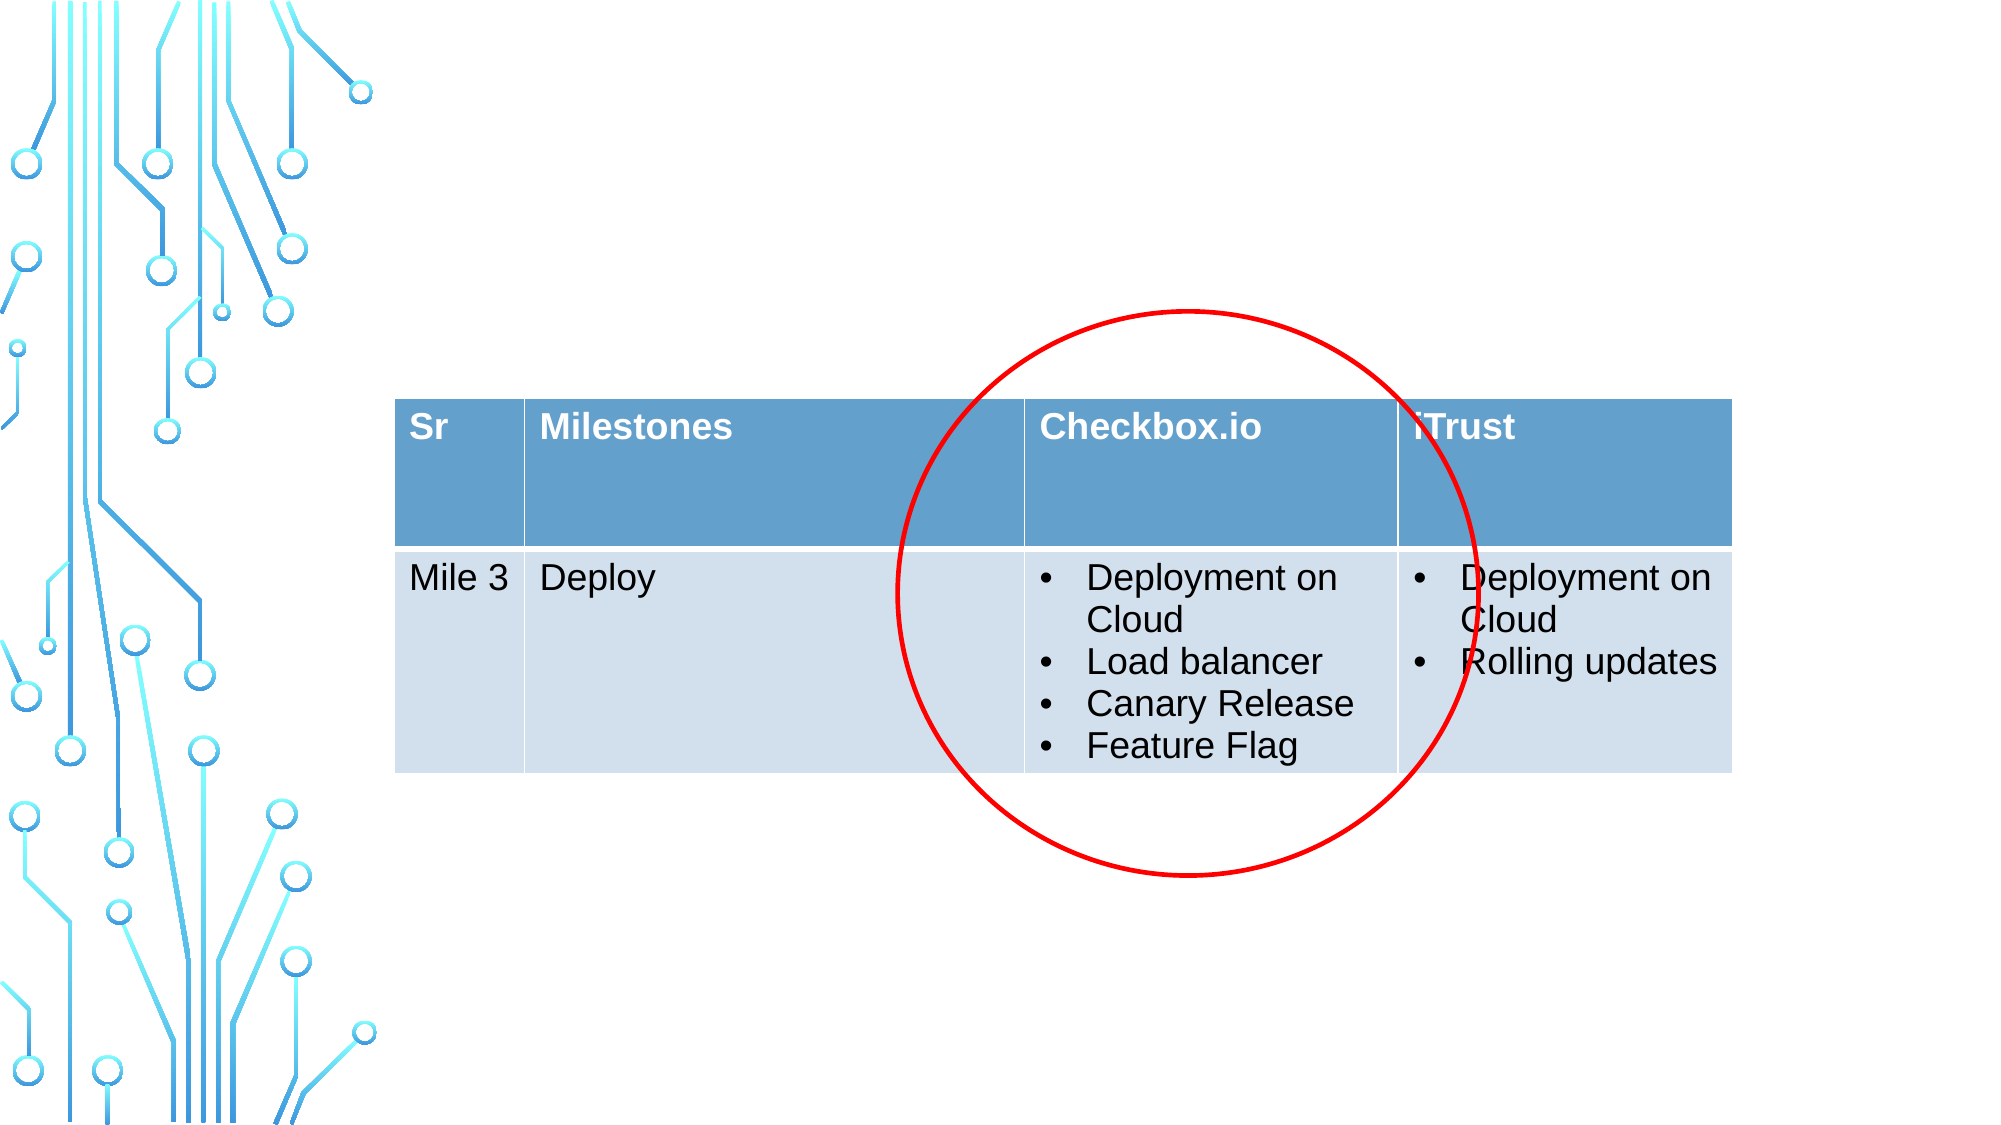

| Sr | Milestones | Checkbox.io | iTrust |
| --- | --- | --- | --- |
| Mile 3 | Deploy | Deployment on Cloud Load balancer Canary Release Feature Flag | Deployment on Cloud Rolling updates |